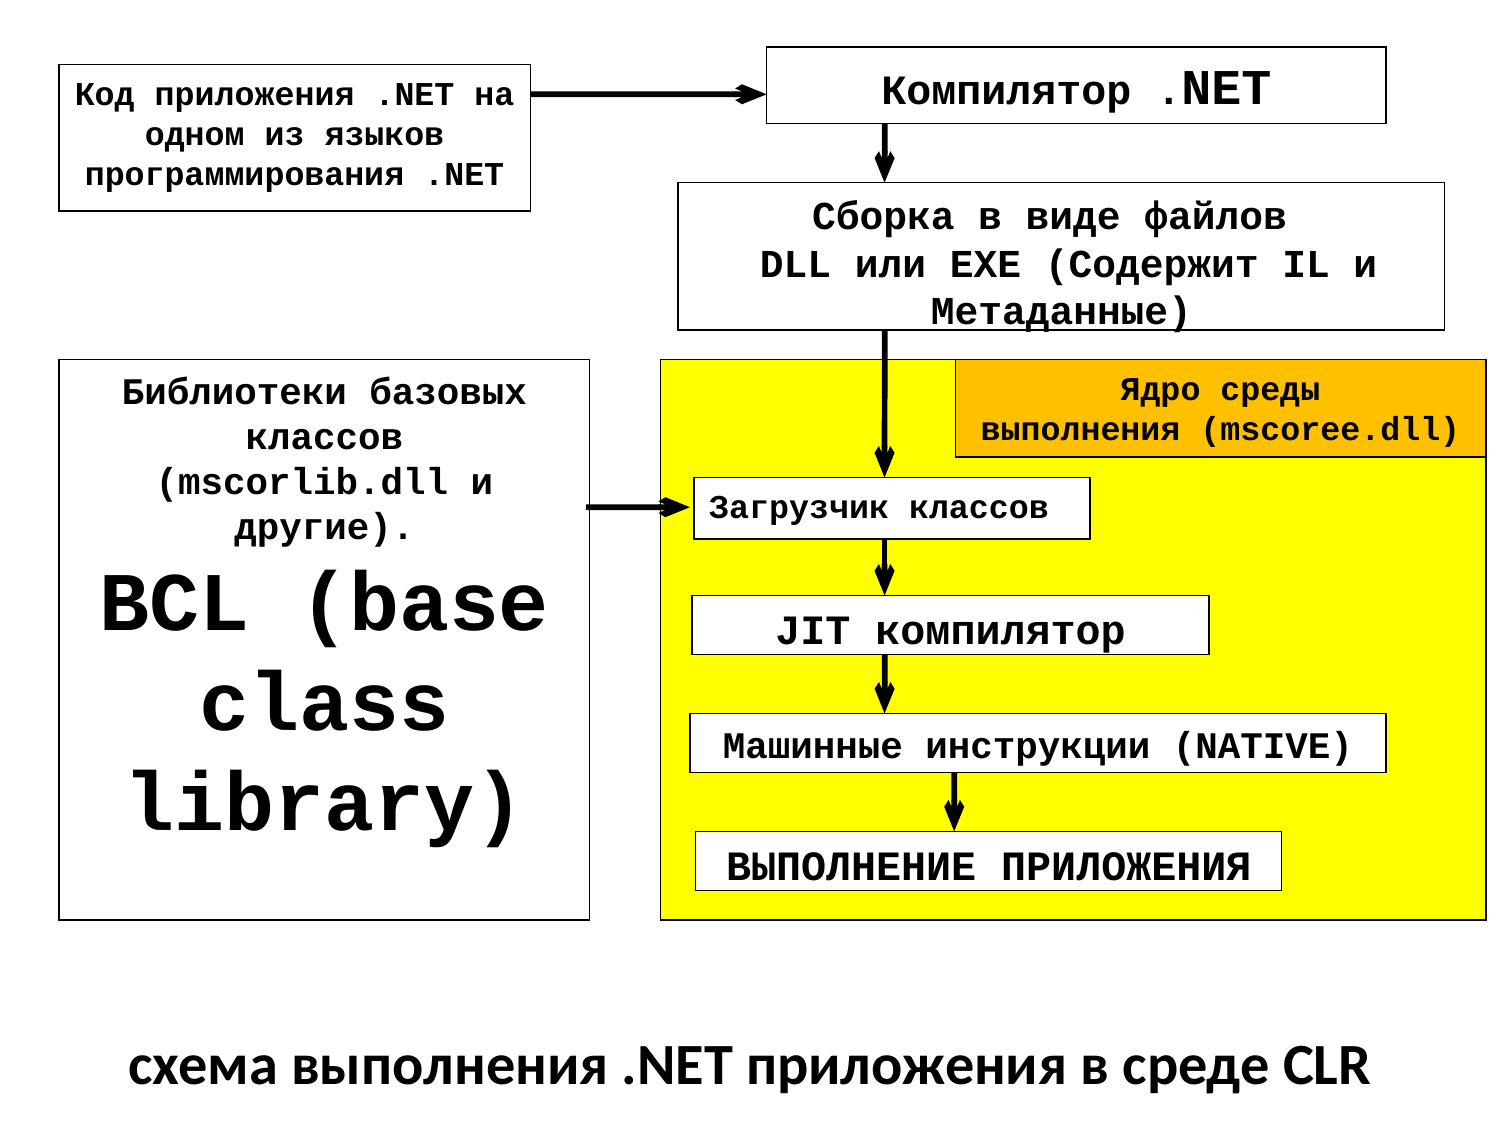

Компилятор .NET
Код приложения .NET на одном из языков программирования .NET

Сборка в виде файлов
DLL или EXE (Содержит IL и Метаданные)

Библиотеки базовых классов
(mscorlib.dll и другие).
BCL (base class library)

Ядро среды
выполнения (mscoree.dll)
Загрузчик классов

JIT компилятор

Машинные инструкции (NATIVE)

ВЫПОЛНЕНИЕ ПРИЛОЖЕНИЯ
схема выполнения .NET приложения в среде CLR